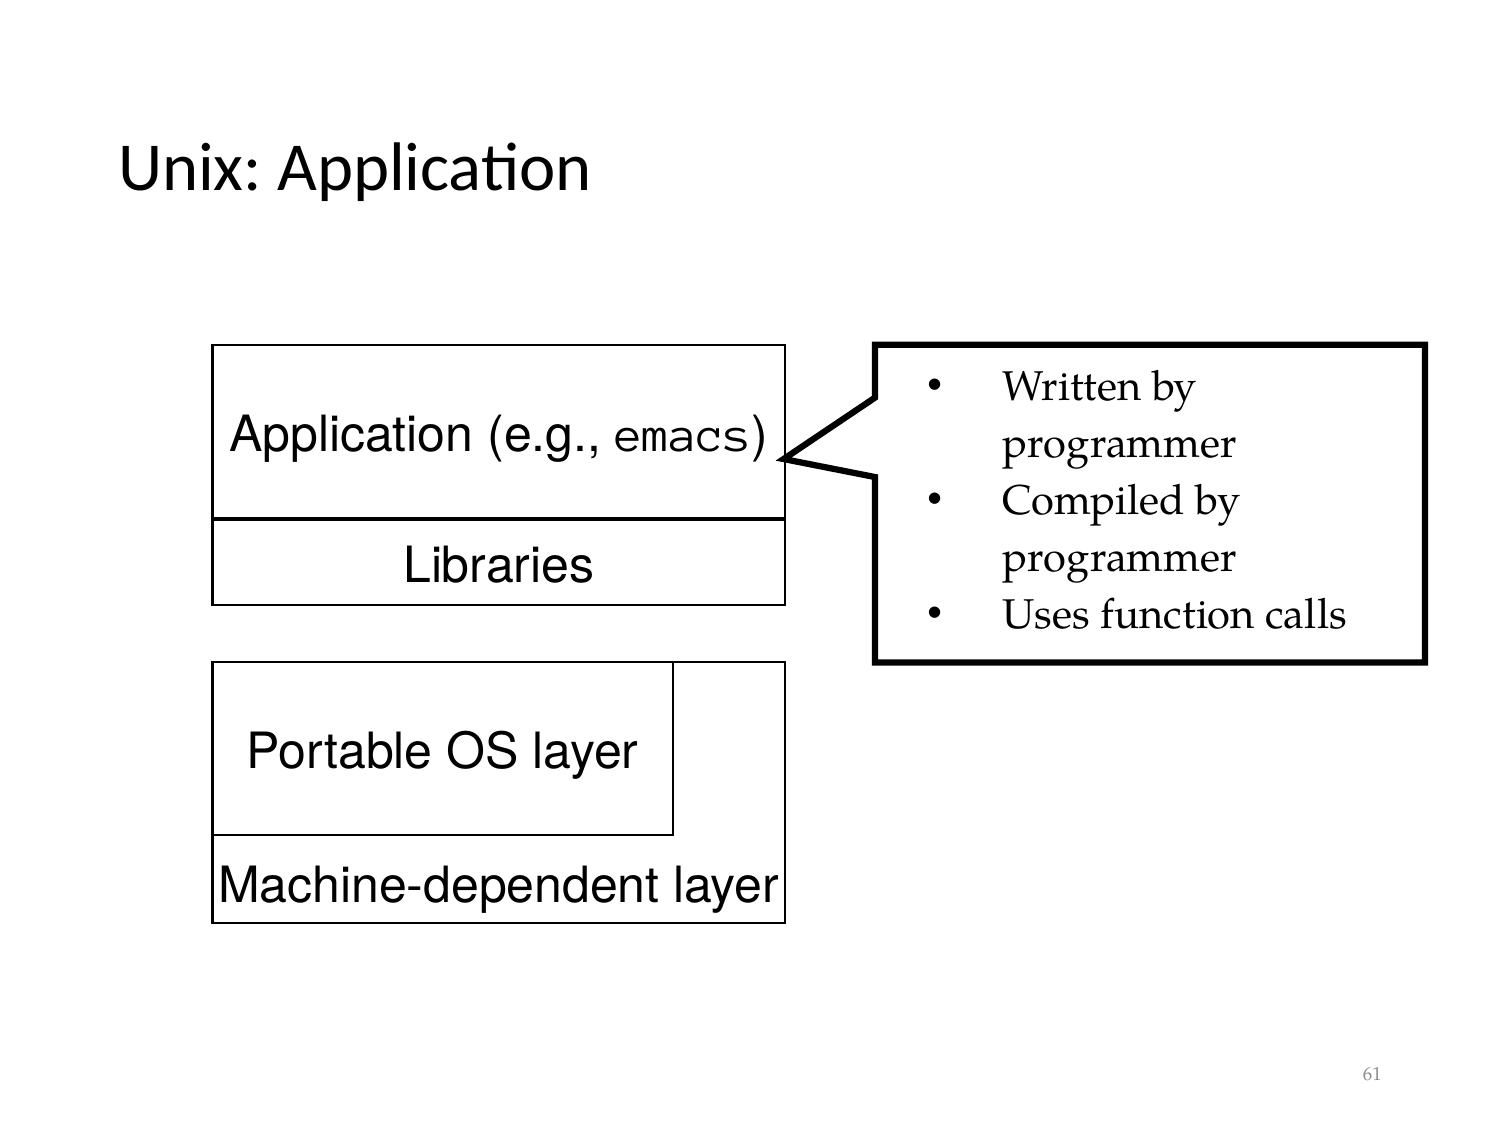

# Unix: Application
Application (e.g., emacs)
Written by programmer
Compiled by programmer
Uses function calls
Libraries

Machine-dependent layer
Portable OS layer
61